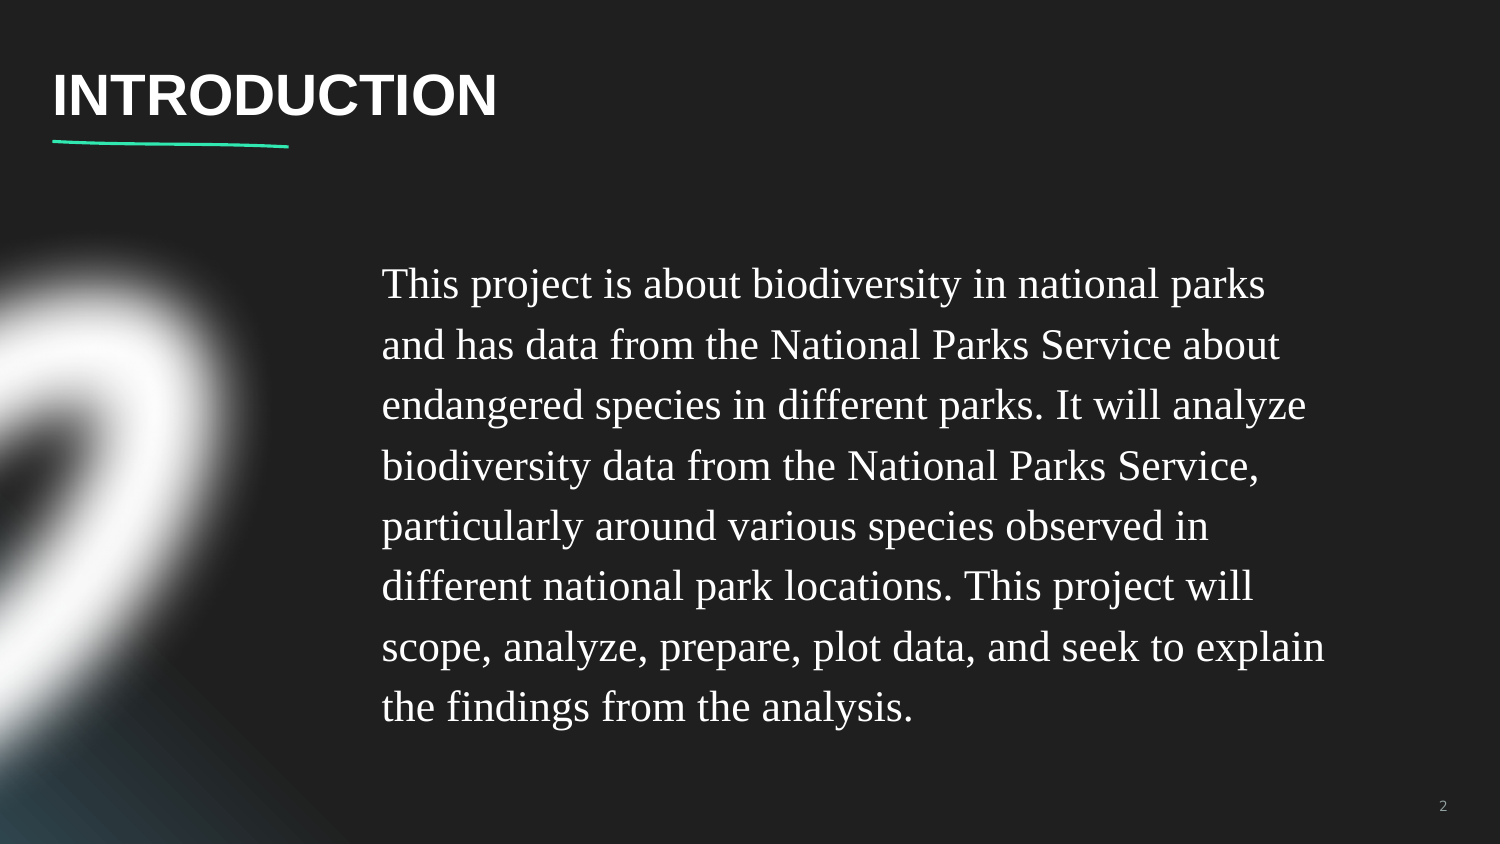

# INTRODUCTION
This project is about biodiversity in national parks and has data from the National Parks Service about endangered species in different parks. It will analyze biodiversity data from the National Parks Service, particularly around various species observed in different national park locations. This project will scope, analyze, prepare, plot data, and seek to explain the findings from the analysis.